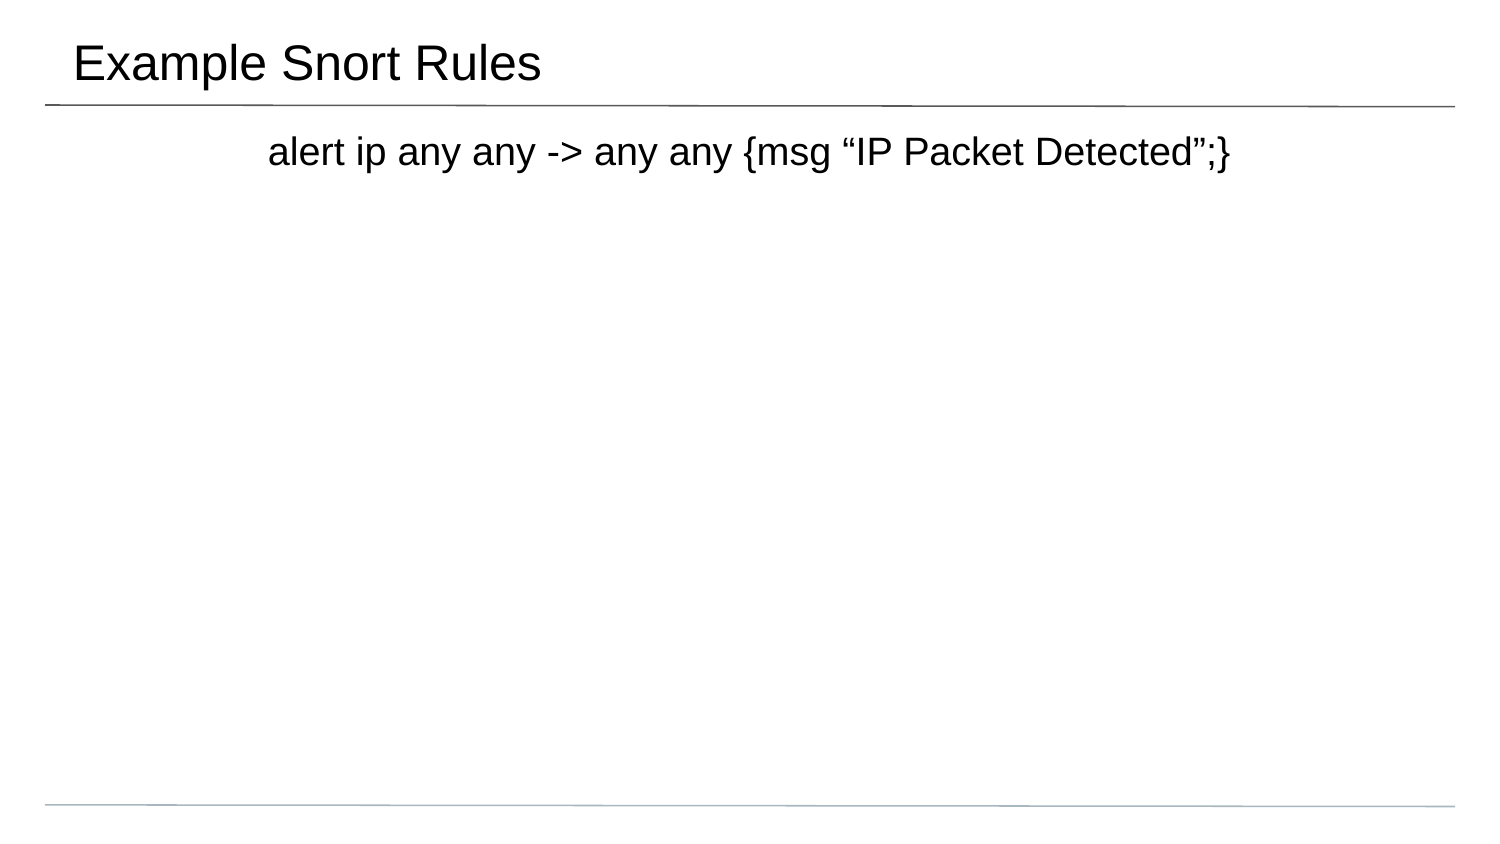

# Example Snort Rules
alert ip any any -> any any {msg “IP Packet Detected”;}